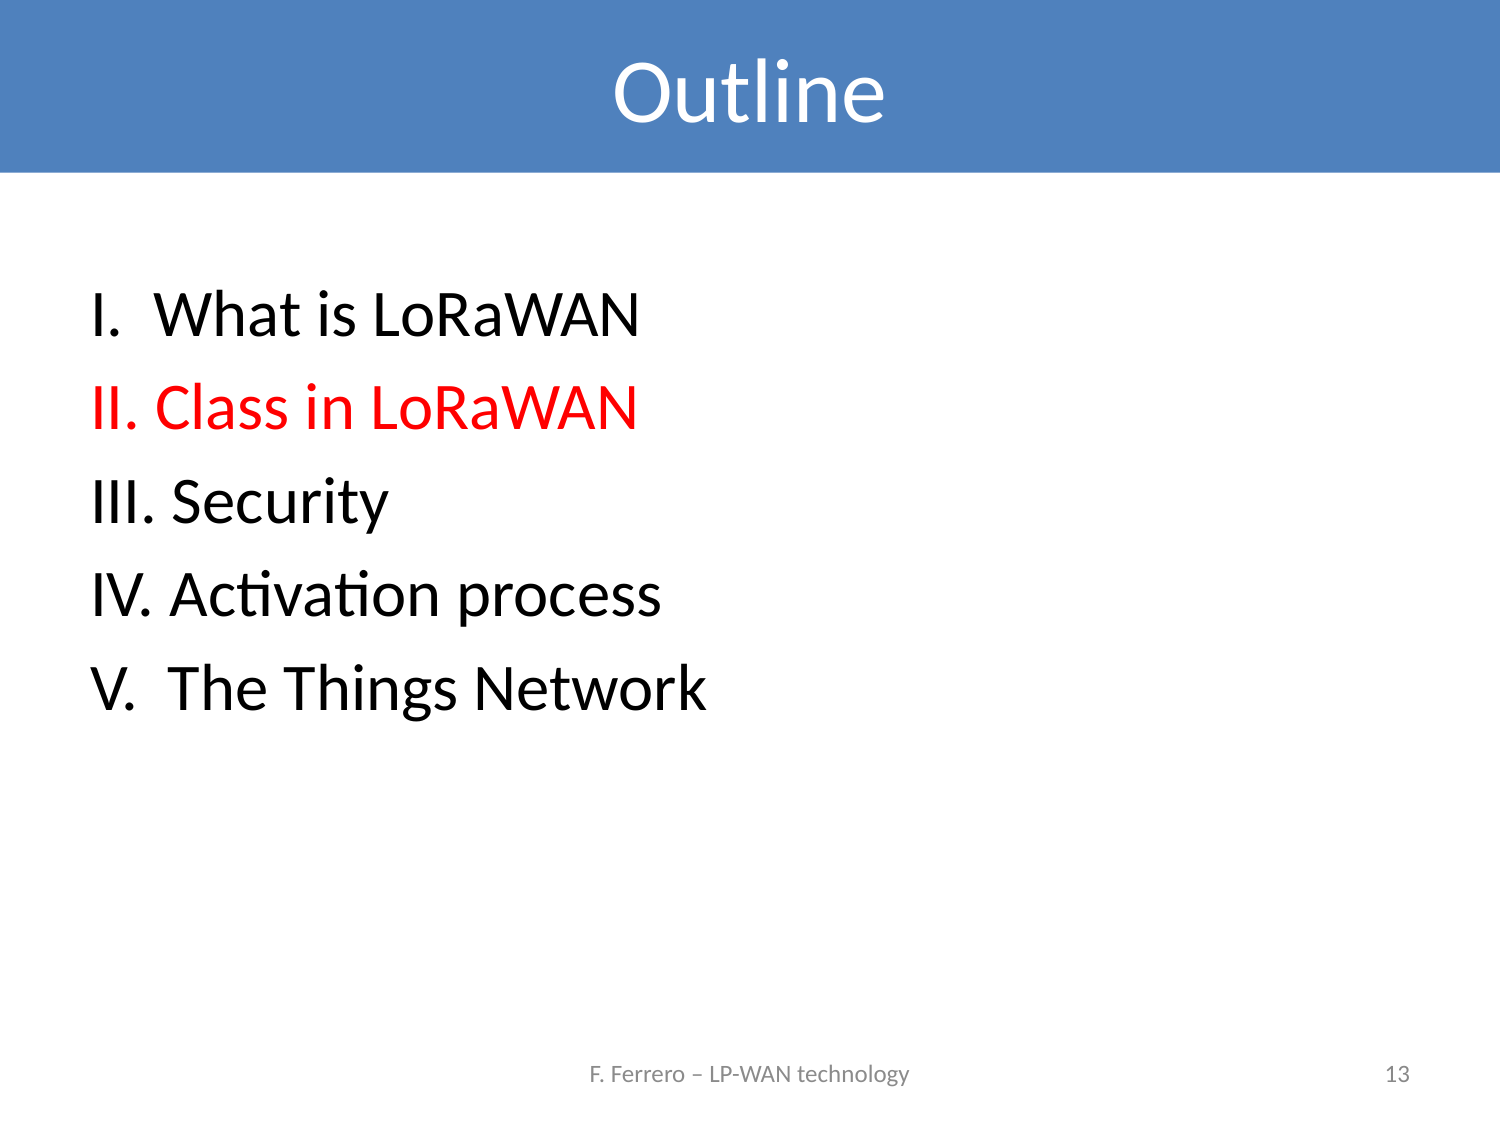

# Outline
I.  What is LoRaWAN
II. Class in LoRaWAN
III. Security
IV. Activation process
V.  The Things Network

F. Ferrero – LP-WAN technology
13